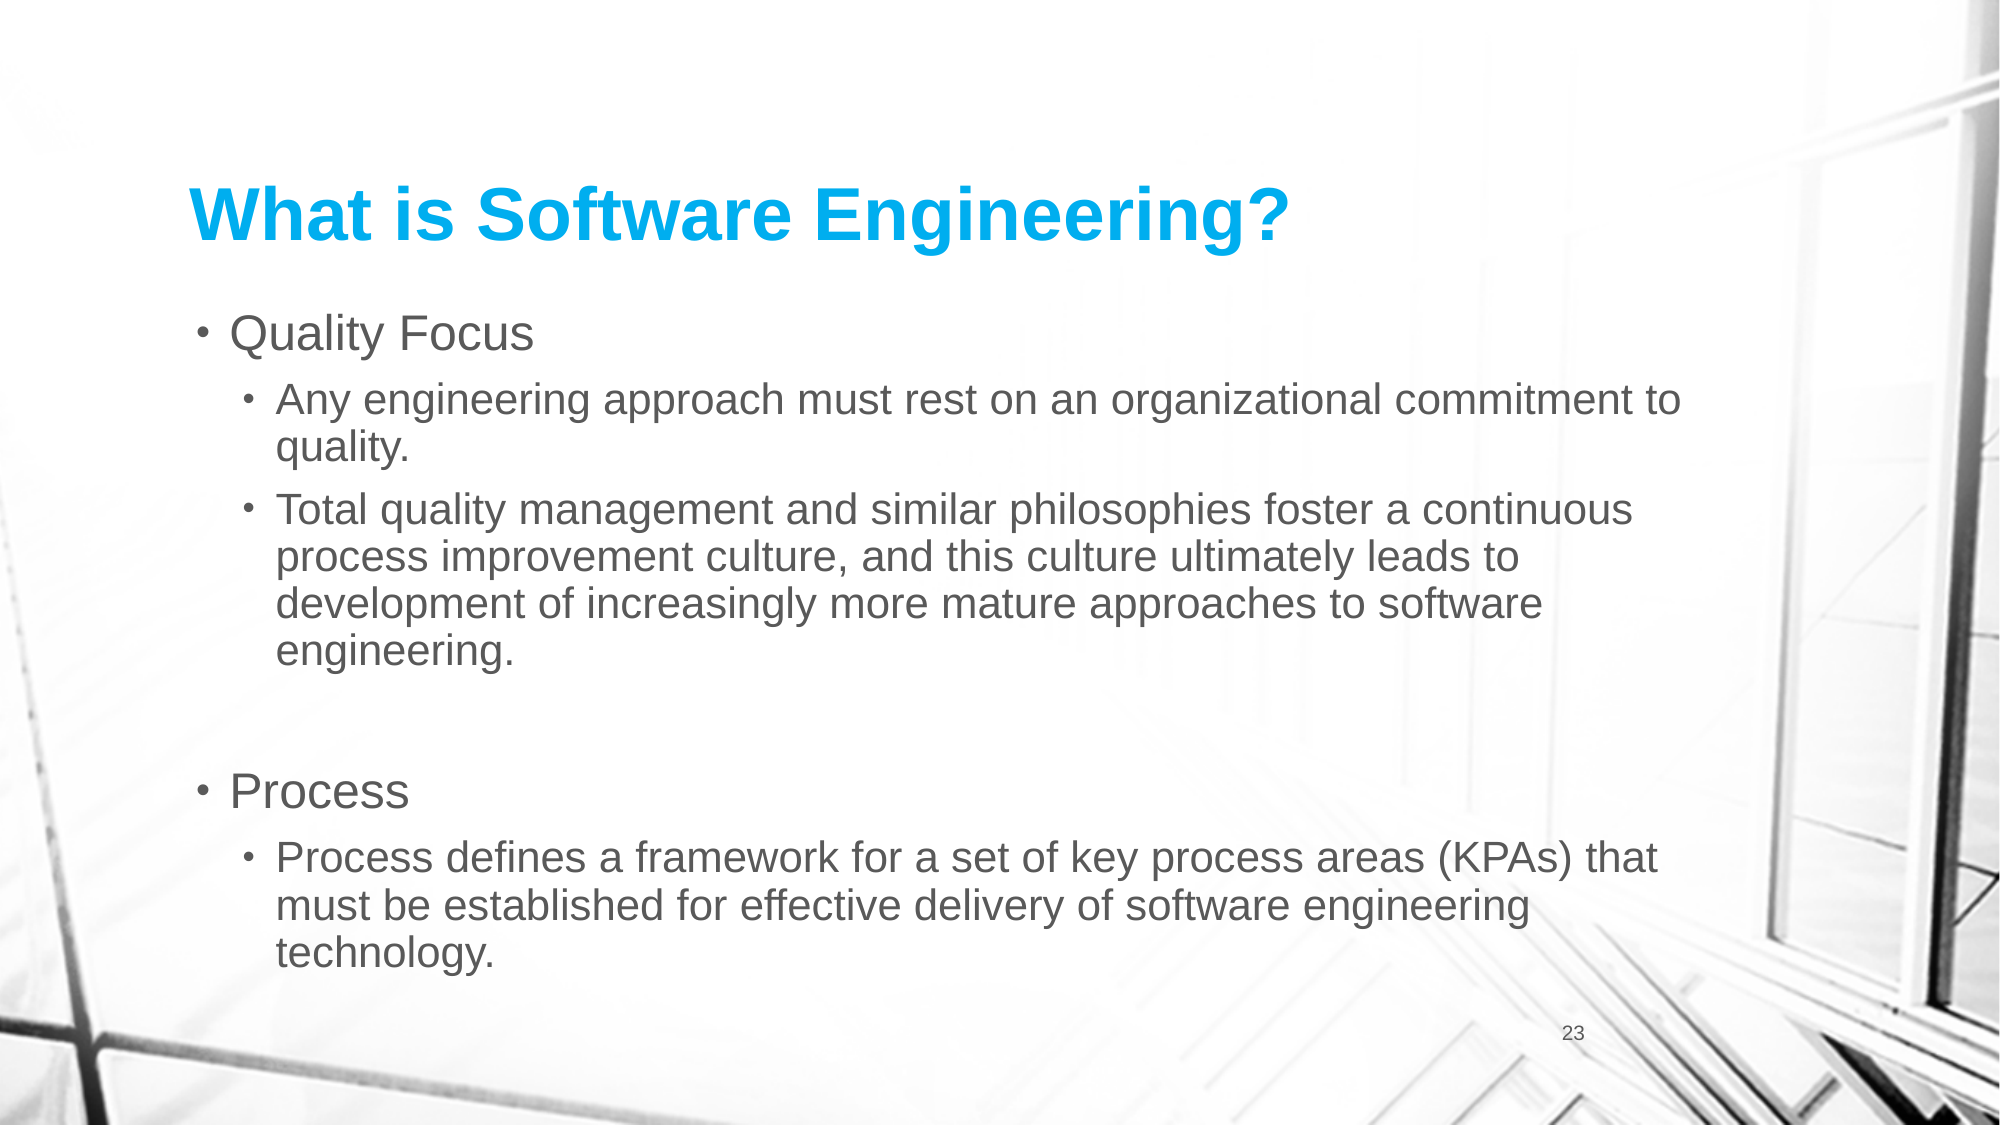

# What is Software Engineering?
Quality Focus
Any engineering approach must rest on an organizational commitment to quality.
Total quality management and similar philosophies foster a continuous process improvement culture, and this culture ultimately leads to development of increasingly more mature approaches to software engineering.

Process
Process defines a framework for a set of key process areas (KPAs) that must be established for effective delivery of software engineering technology.
23